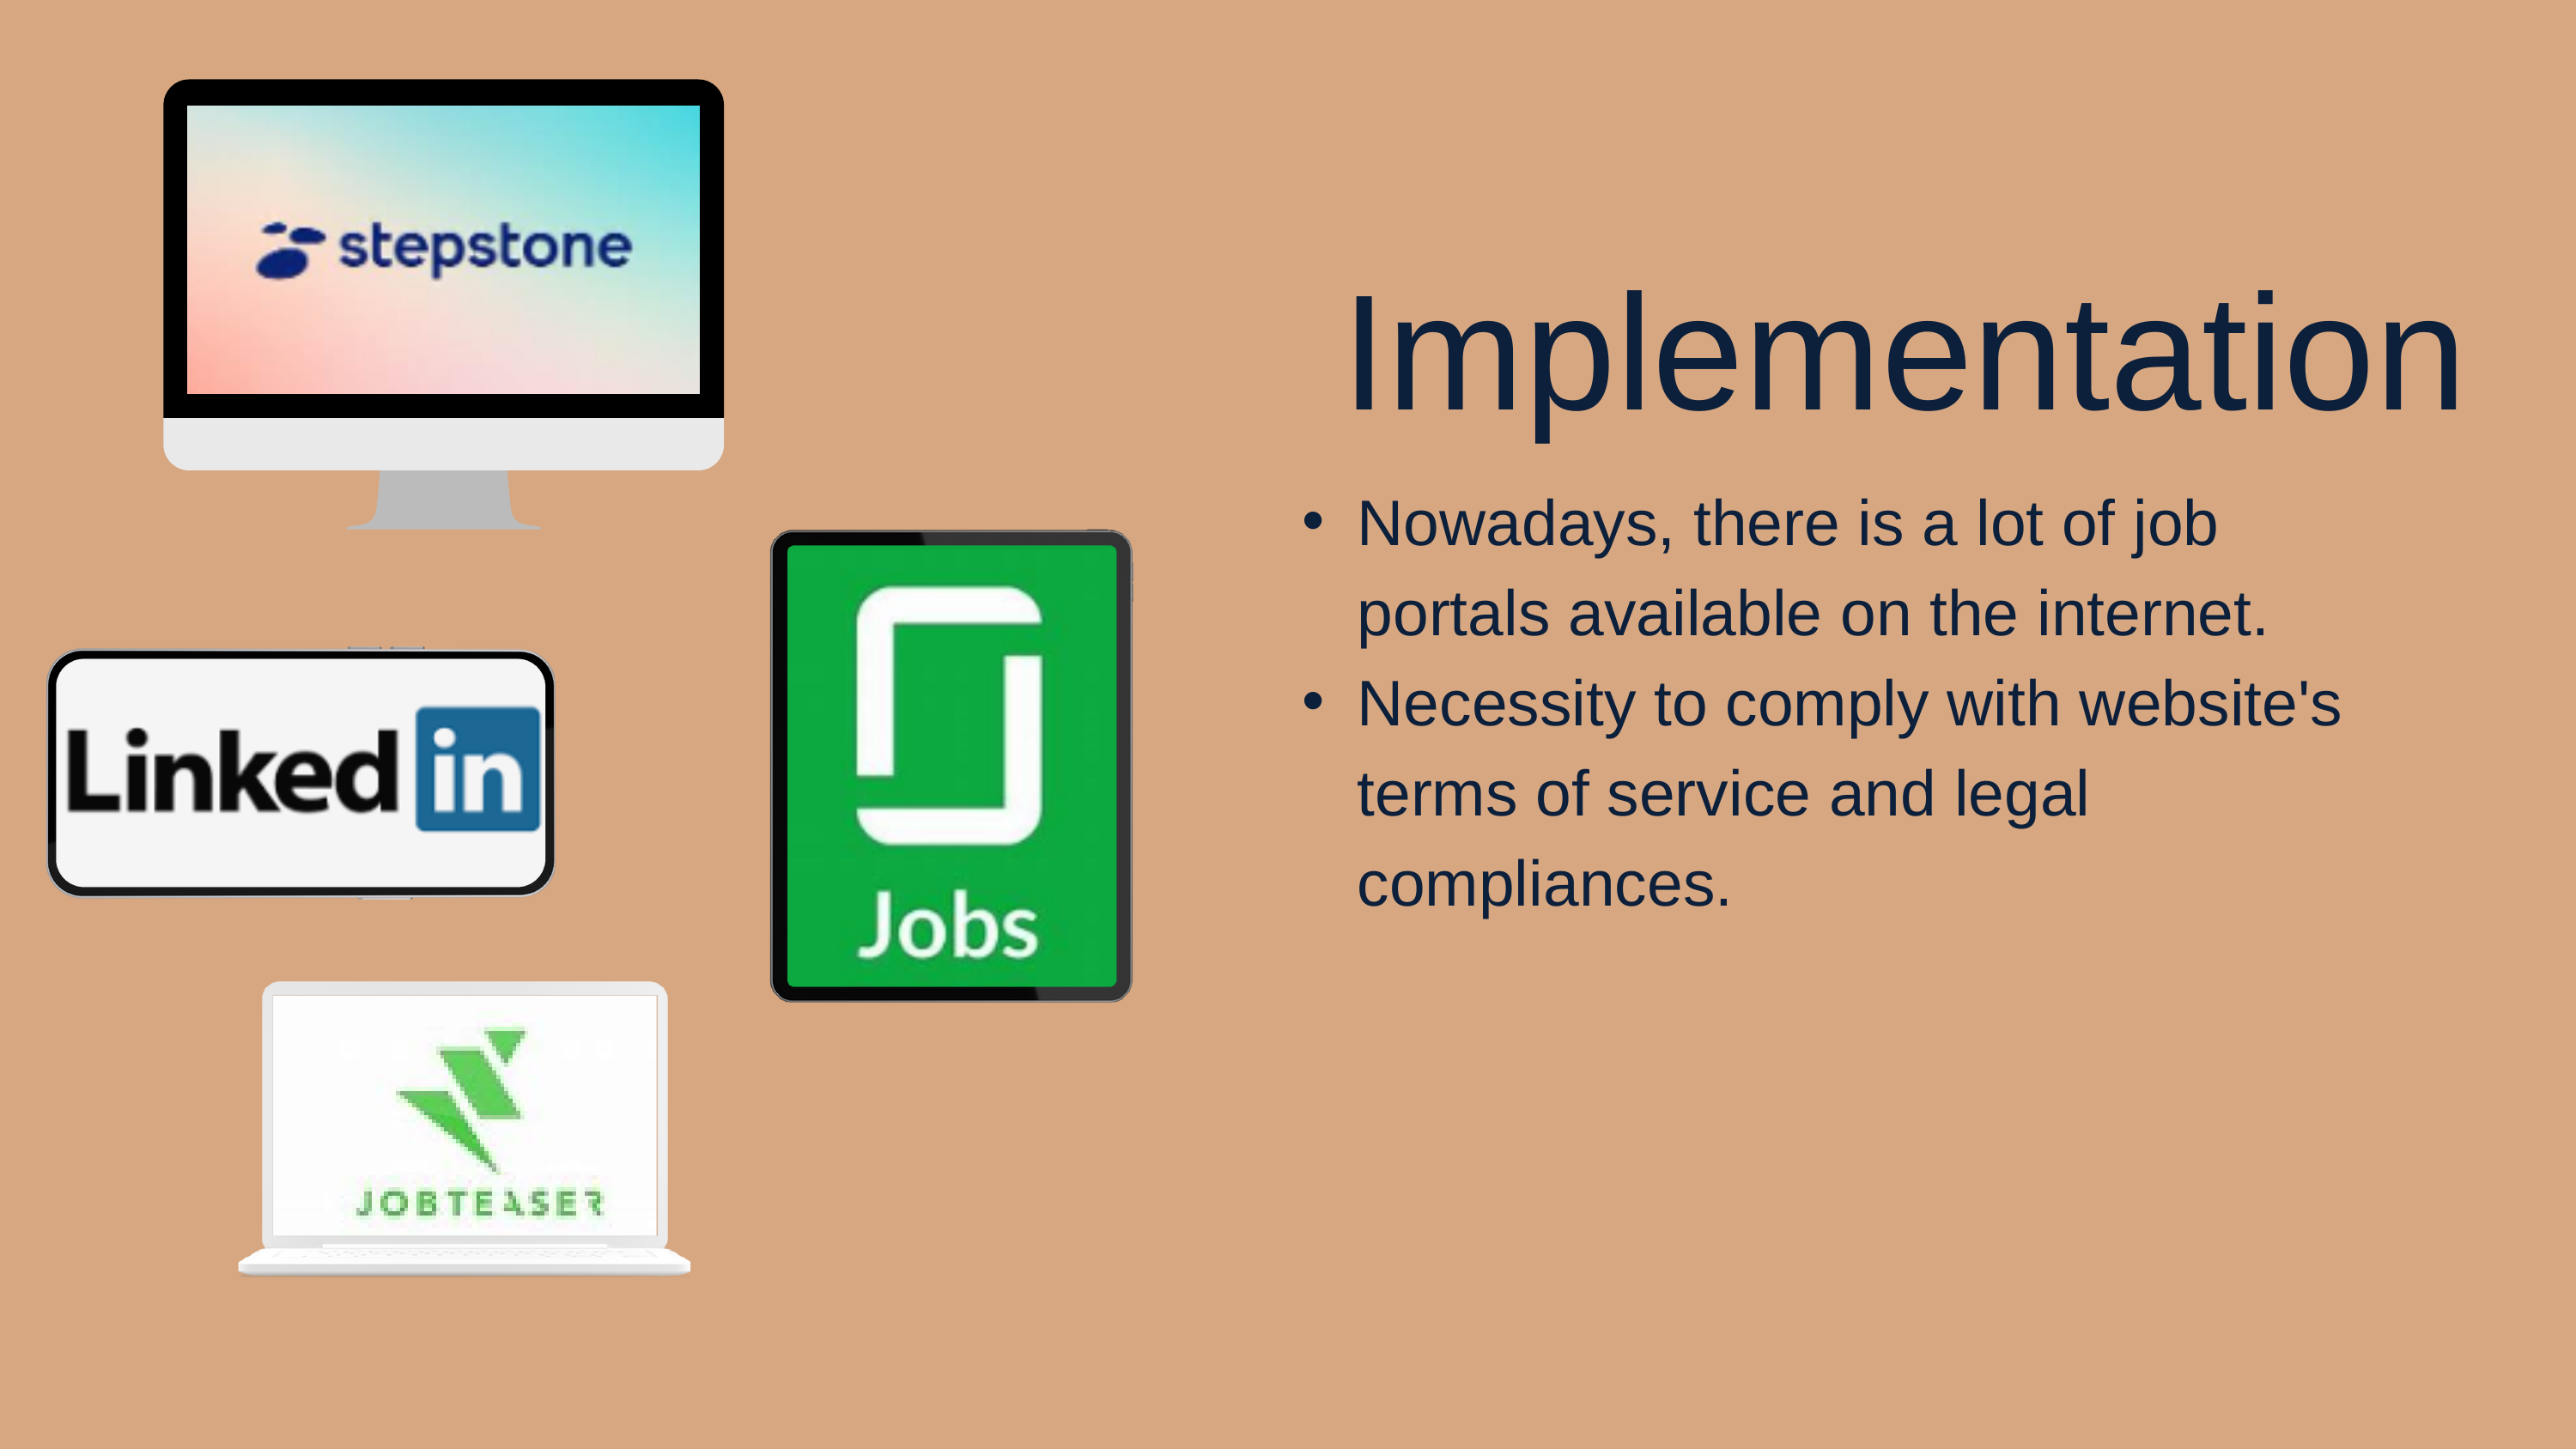

Implementation
Nowadays, there is a lot of job portals available on the internet.​
Necessity to comply with website's terms of service and legal compliances.